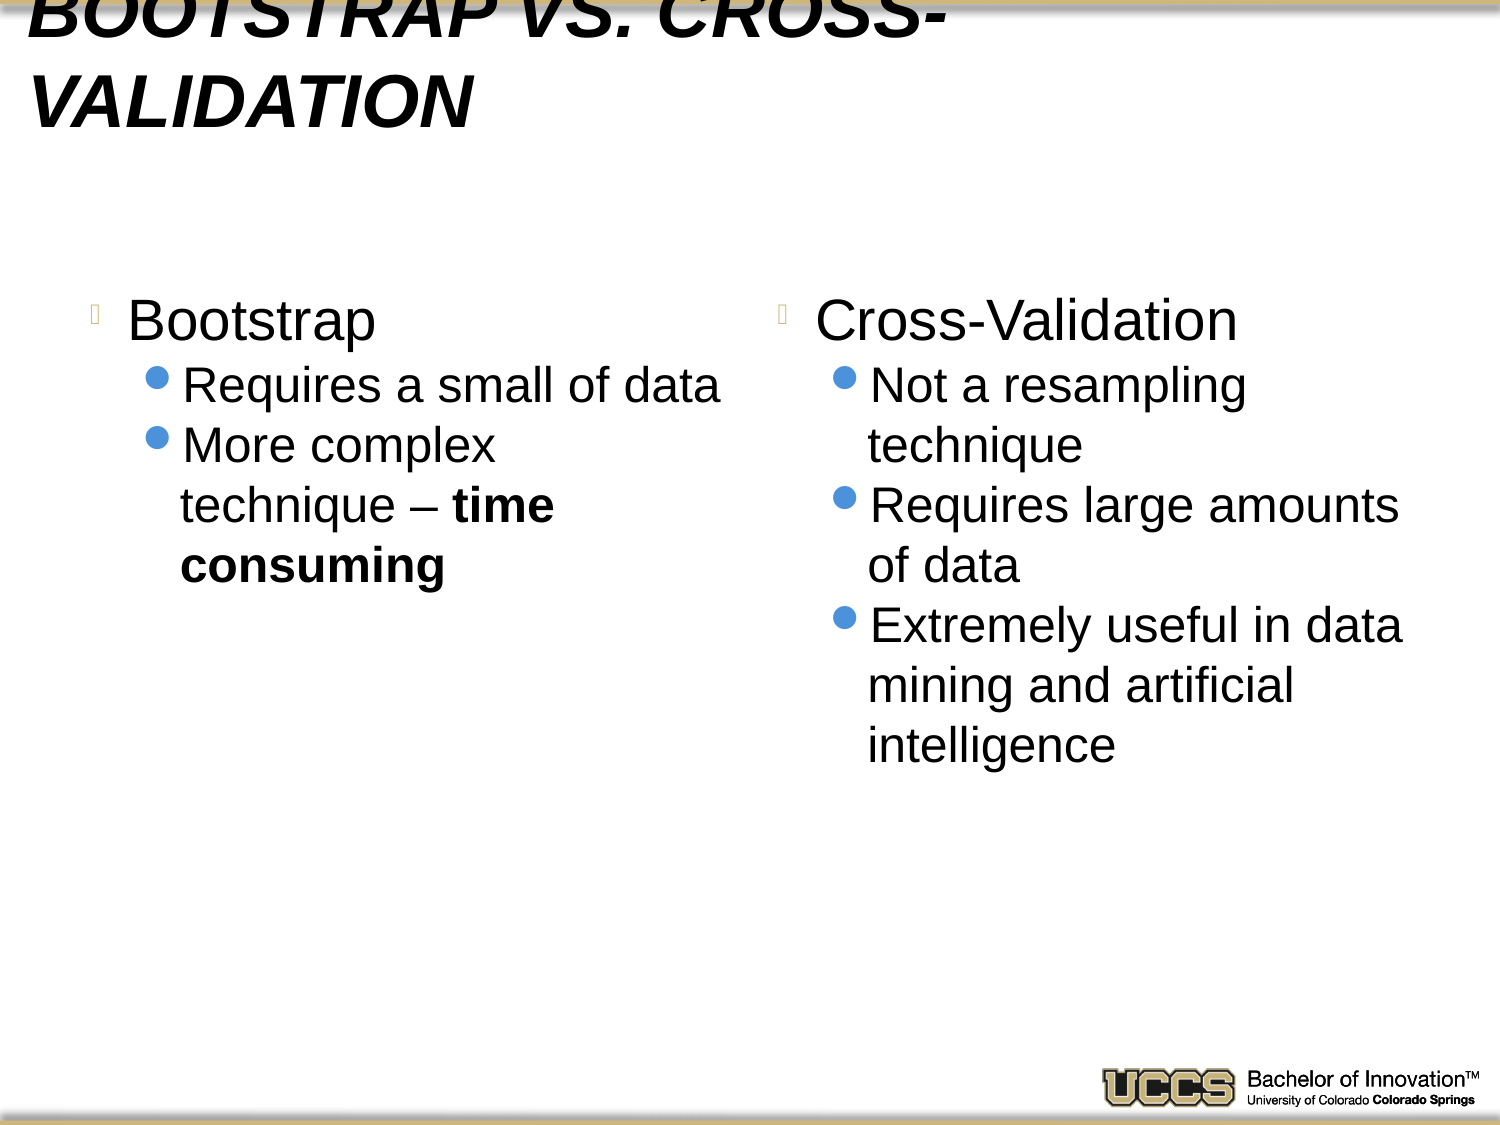

# Bootstrap vs. Cross-Validation
Bootstrap
Requires a small of data
More complex technique – time consuming
Cross-Validation
Not a resampling technique
Requires large amounts of data
Extremely useful in data mining and artificial intelligence